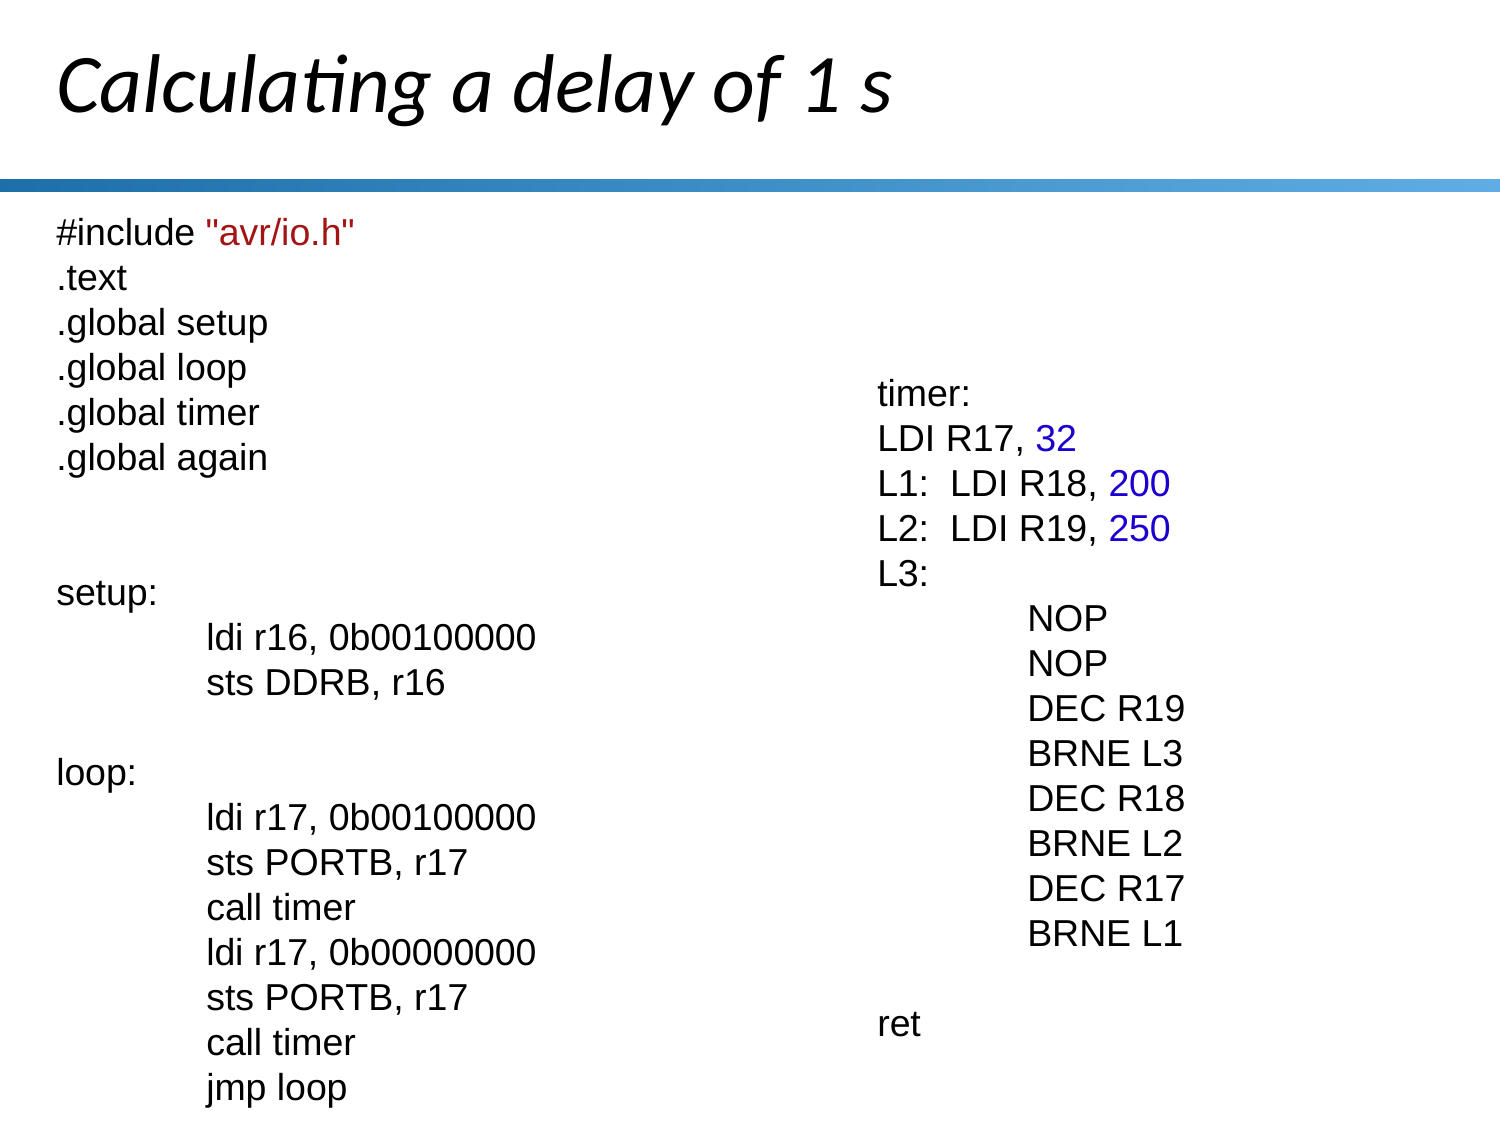

# Calculating a delay of 1 s
#include "avr/io.h"
.text
.global setup
.global loop
.global timer
.global again

setup:
	ldi r16, 0b00100000
	sts DDRB, r16

loop:
	ldi r17, 0b00100000
	sts PORTB, r17
	call timer
	ldi r17, 0b00000000
	sts PORTB, r17
	call timer
	jmp loop

timer:
LDI R17, 32
L1:  LDI R18, 200
L2:  LDI R19, 250
L3:
	NOP
	NOP
	DEC R19
	BRNE L3
	DEC R18
	BRNE L2
	DEC R17
	BRNE L1

ret